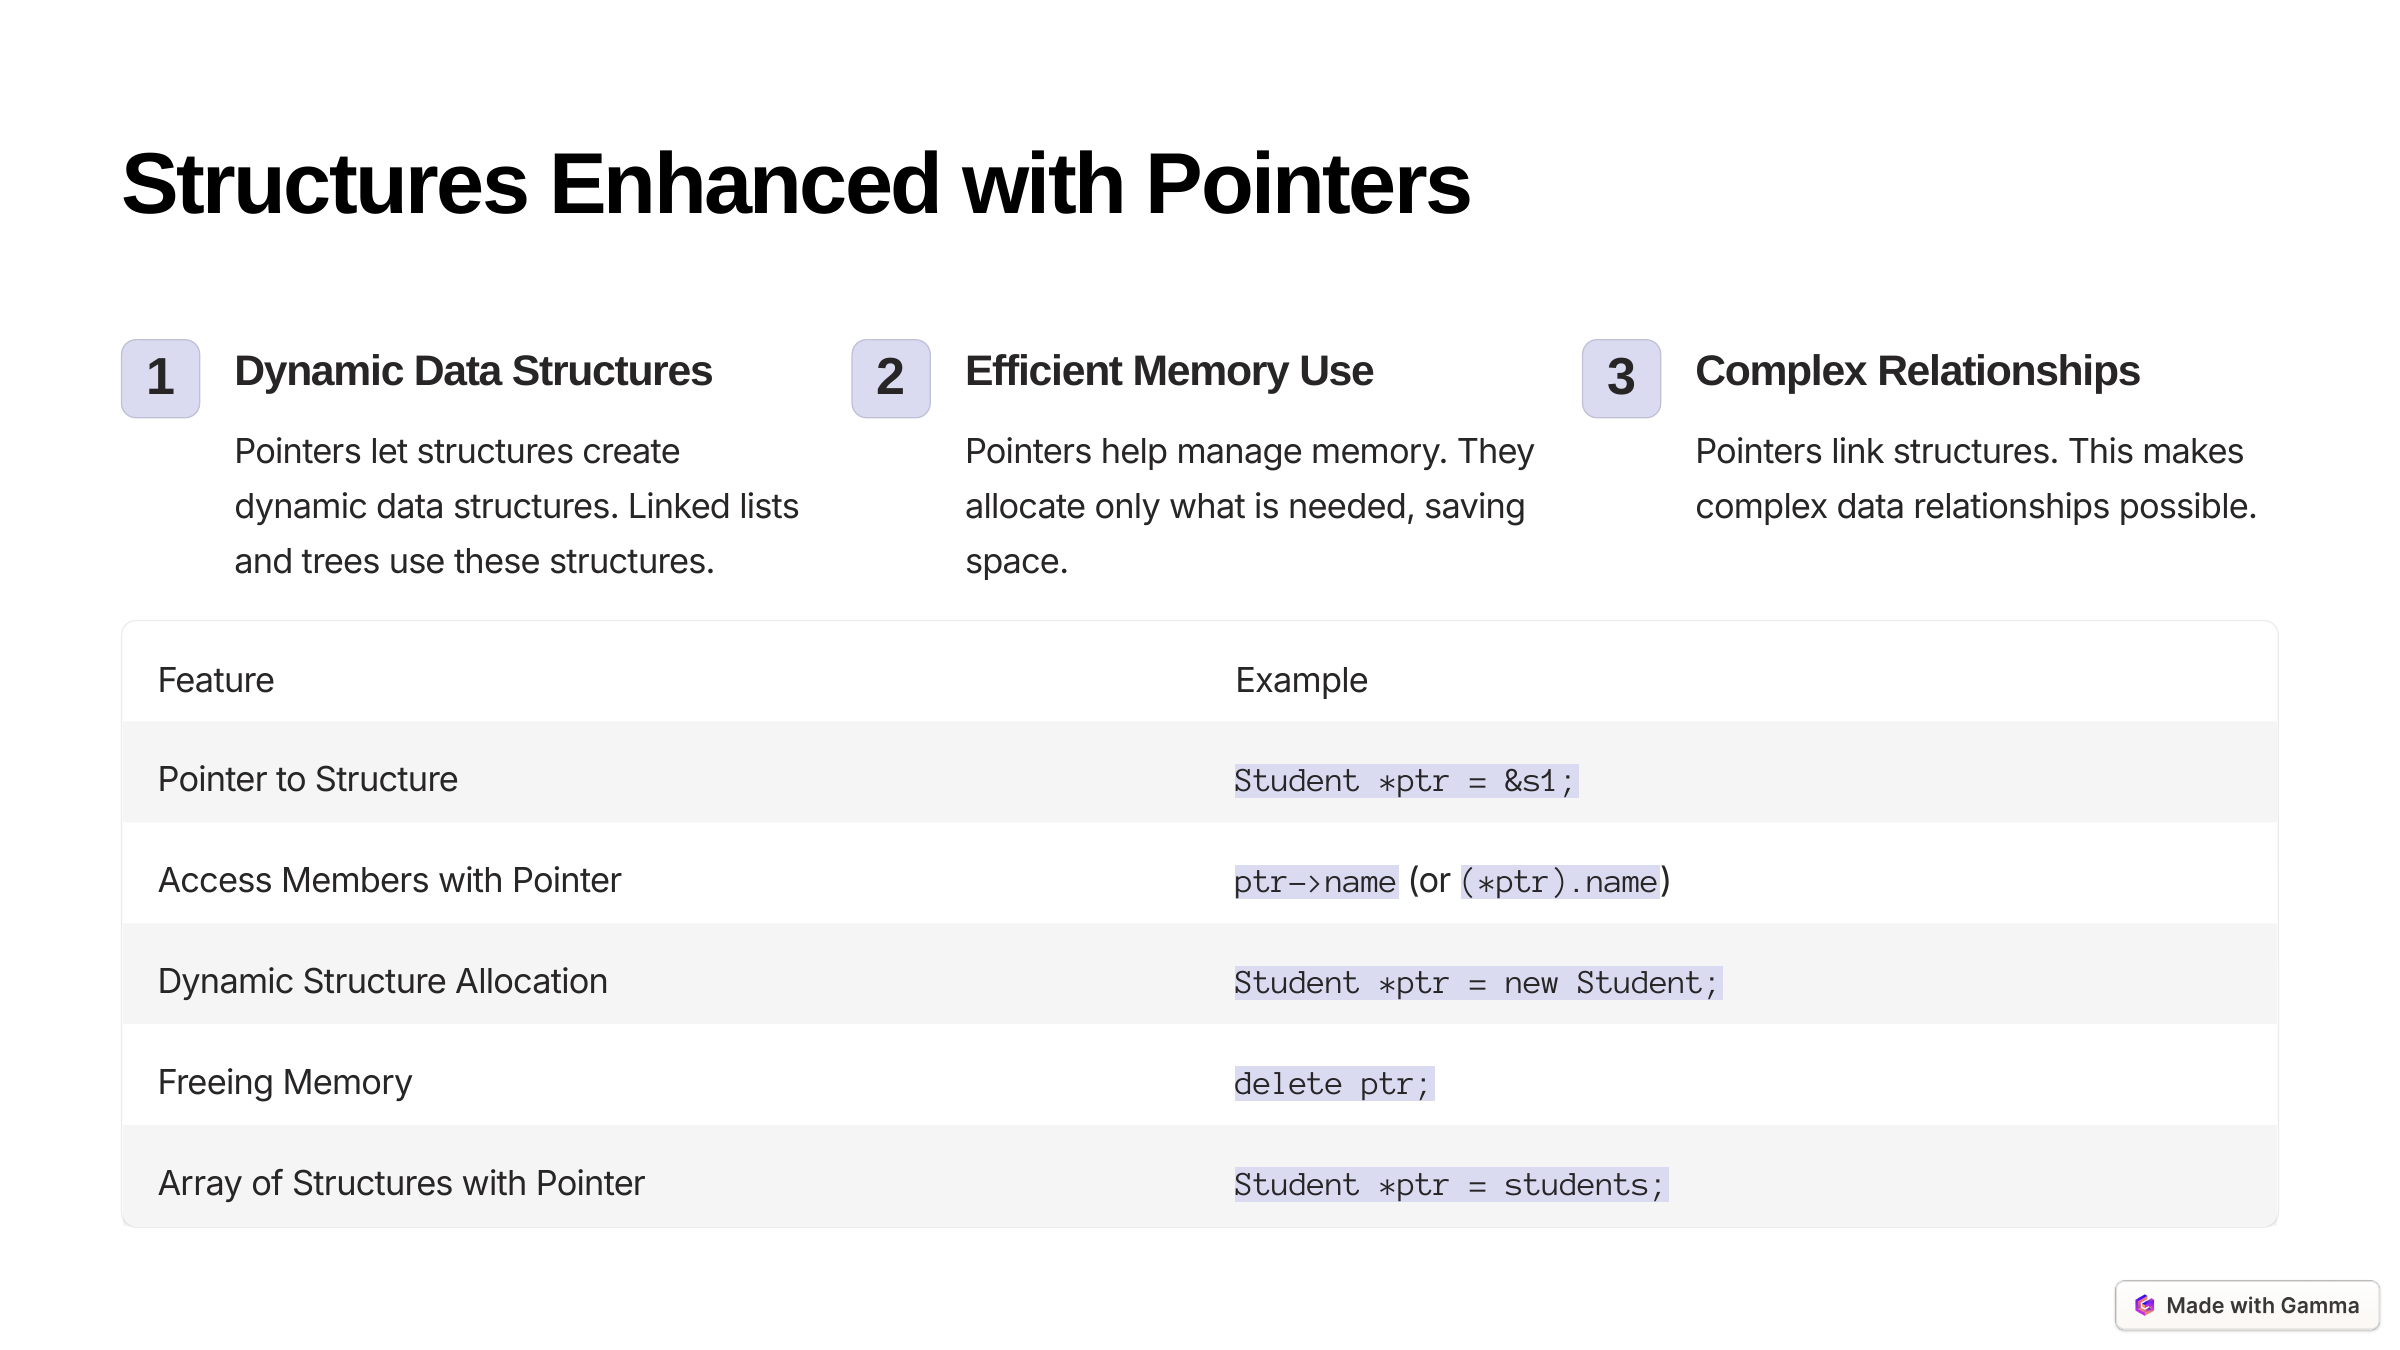

Structures Enhanced with Pointers

Dynamic Data Structures

Efficient Memory Use

Complex Relationships
1
2
3
Pointers let structures create dynamic data structures. Linked lists and trees use these structures.
Pointers help manage memory. They allocate only what is needed, saving space.
Pointers link structures. This makes complex data relationships possible.

Feature
Example

Pointer to Structure
Student *ptr = &s1;

Access Members with Pointer
ptr->name (or (*ptr).name)

Dynamic Structure Allocation
Student *ptr = new Student;

Freeing Memory
delete ptr;

Array of Structures with Pointer
Student *ptr = students;